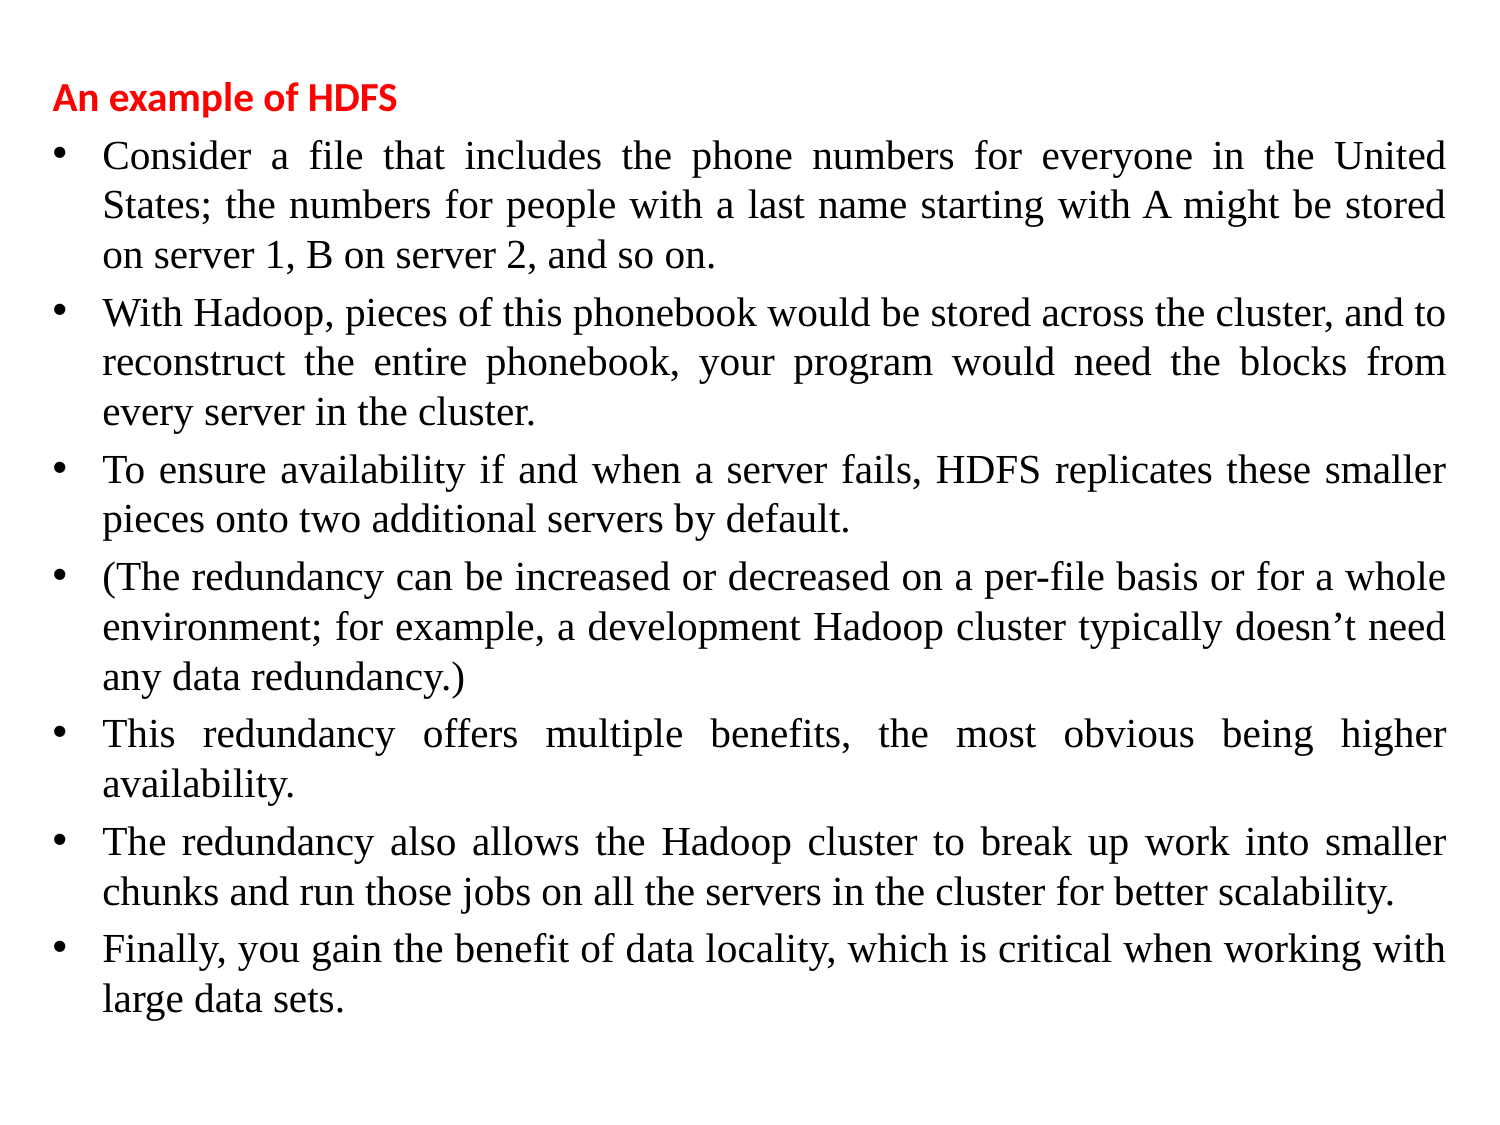

An example of HDFS
Consider a file that includes the phone numbers for everyone in the United States; the numbers for people with a last name starting with A might be stored on server 1, B on server 2, and so on.
With Hadoop, pieces of this phonebook would be stored across the cluster, and to reconstruct the entire phonebook, your program would need the blocks from every server in the cluster.
To ensure availability if and when a server fails, HDFS replicates these smaller pieces onto two additional servers by default.
(The redundancy can be increased or decreased on a per-file basis or for a whole environment; for example, a development Hadoop cluster typically doesn’t need any data redundancy.)
This redundancy offers multiple benefits, the most obvious being higher availability.
The redundancy also allows the Hadoop cluster to break up work into smaller chunks and run those jobs on all the servers in the cluster for better scalability.
Finally, you gain the benefit of data locality, which is critical when working with large data sets.